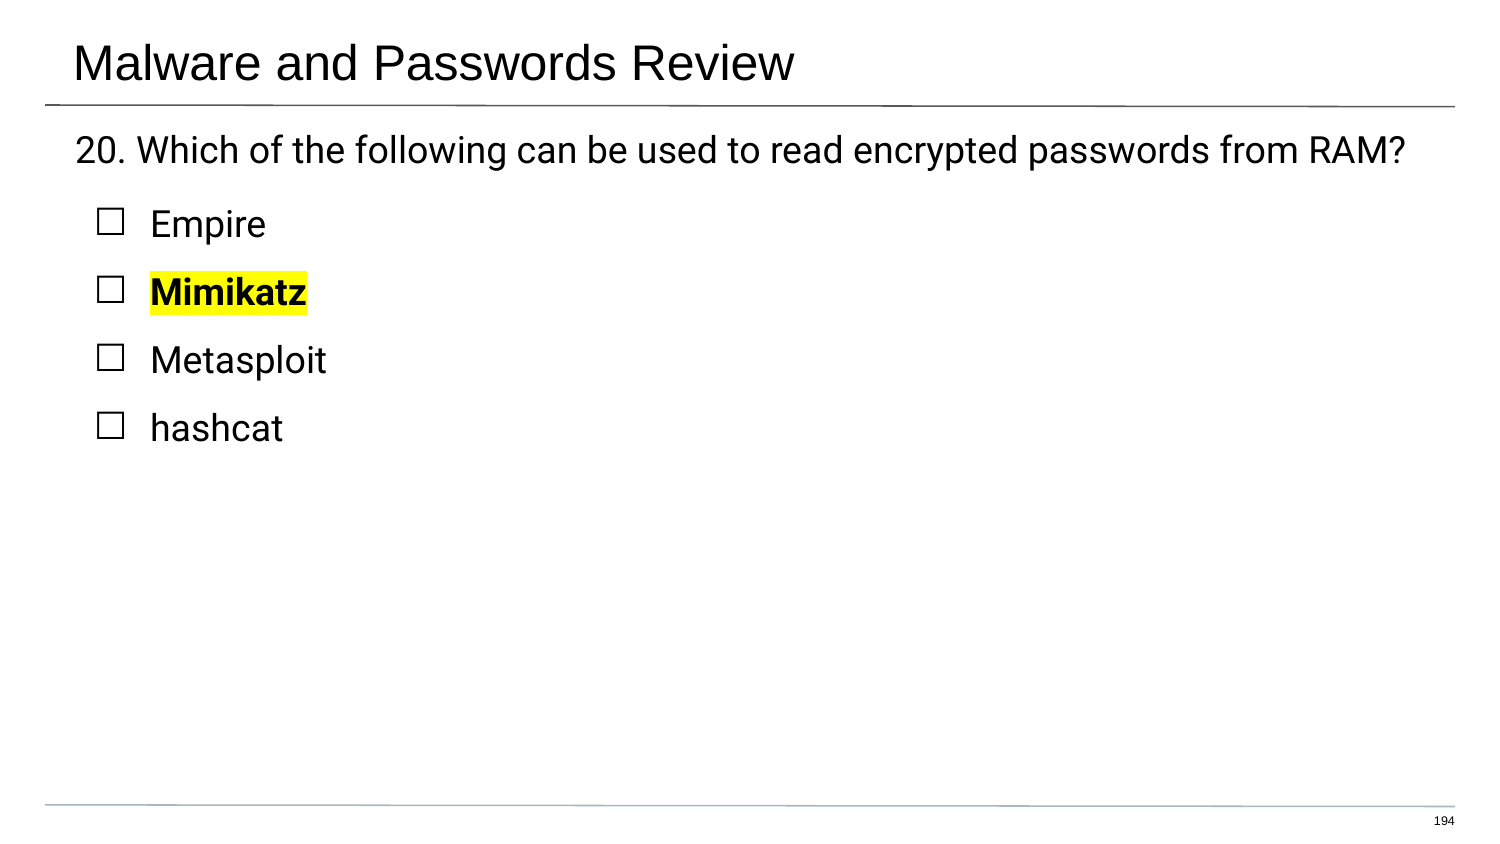

# Malware and Passwords Review
20. Which of the following can be used to read encrypted passwords from RAM?

Empire
Mimikatz
Metasploit
hashcat

194